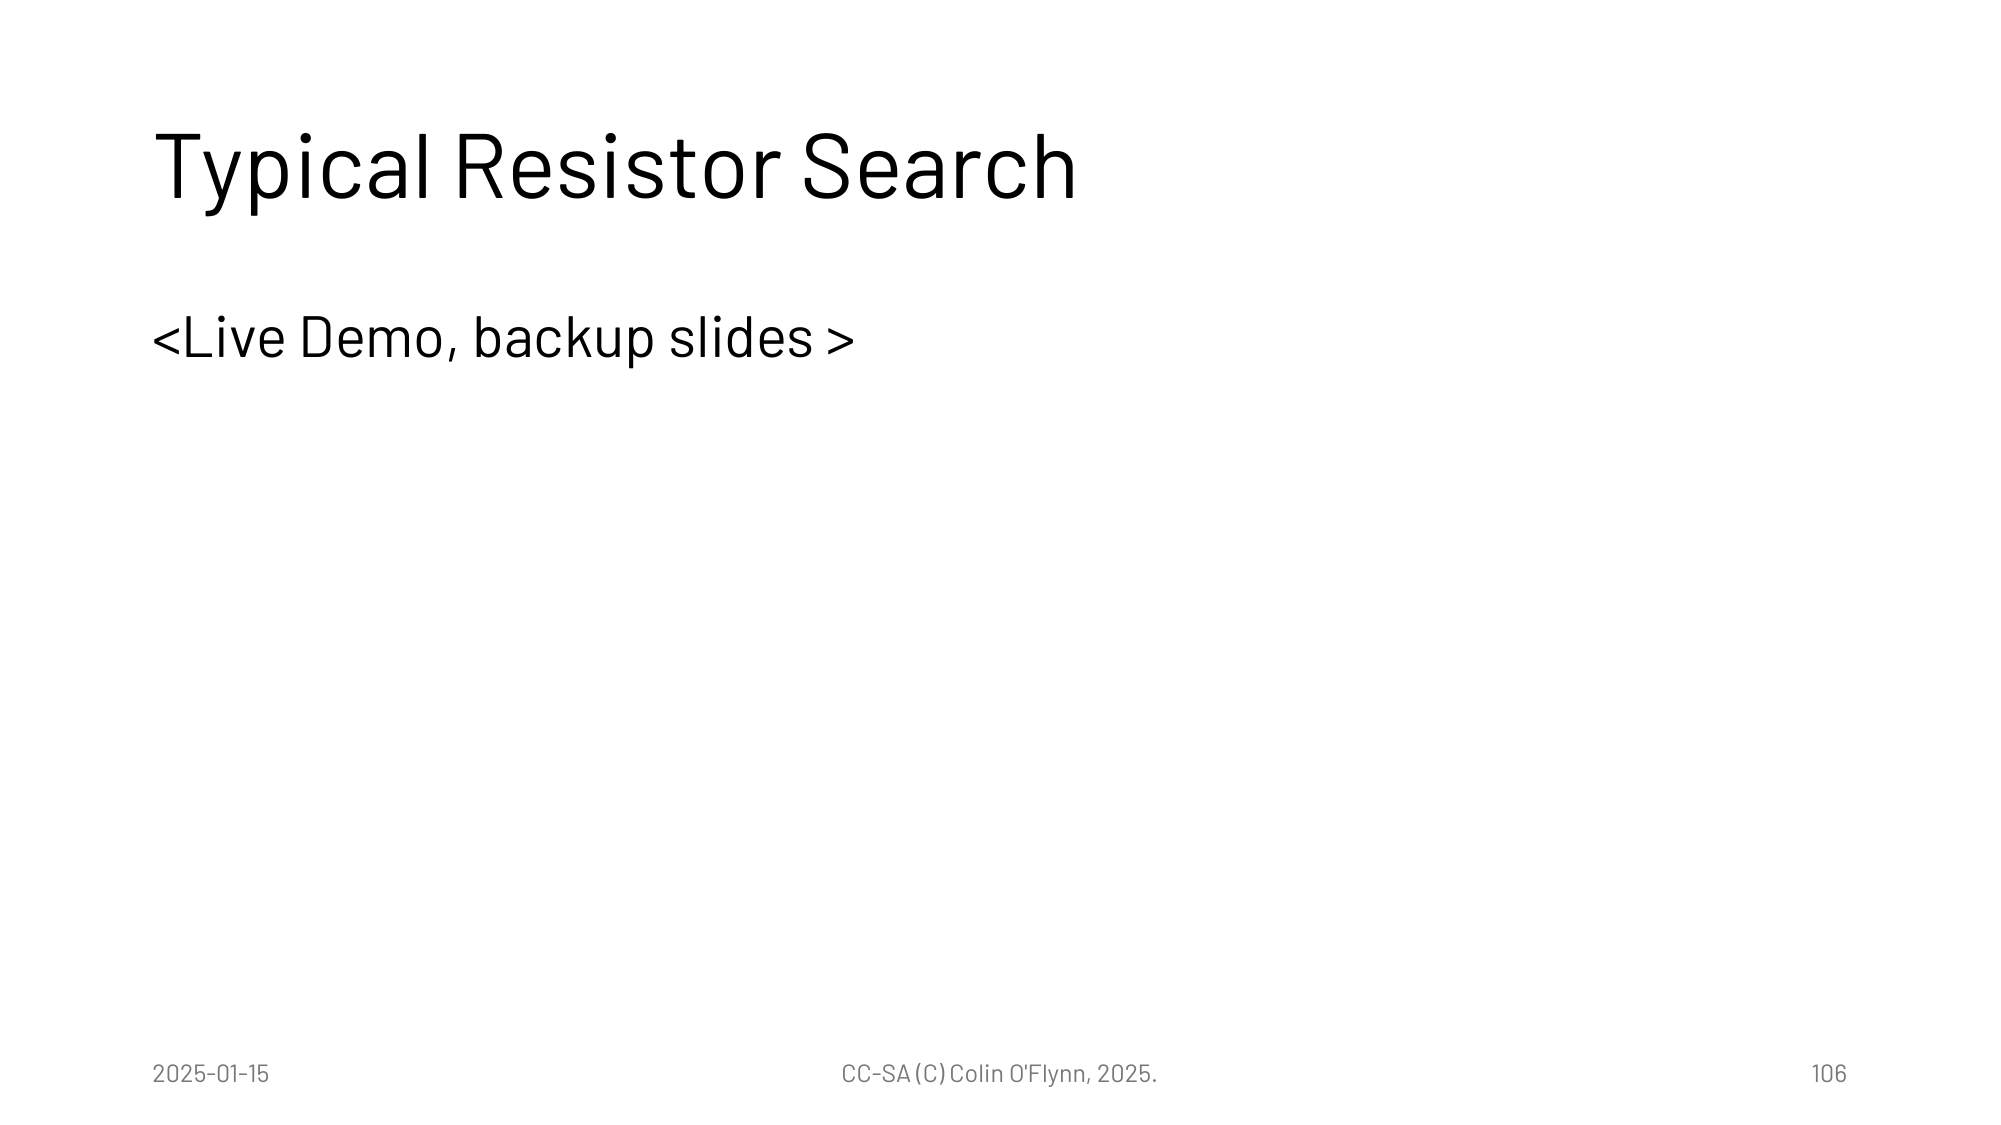

# Typical Resistor Search
<Live Demo, backup slides >
2025-01-15
CC-SA (C) Colin O'Flynn, 2025.
106